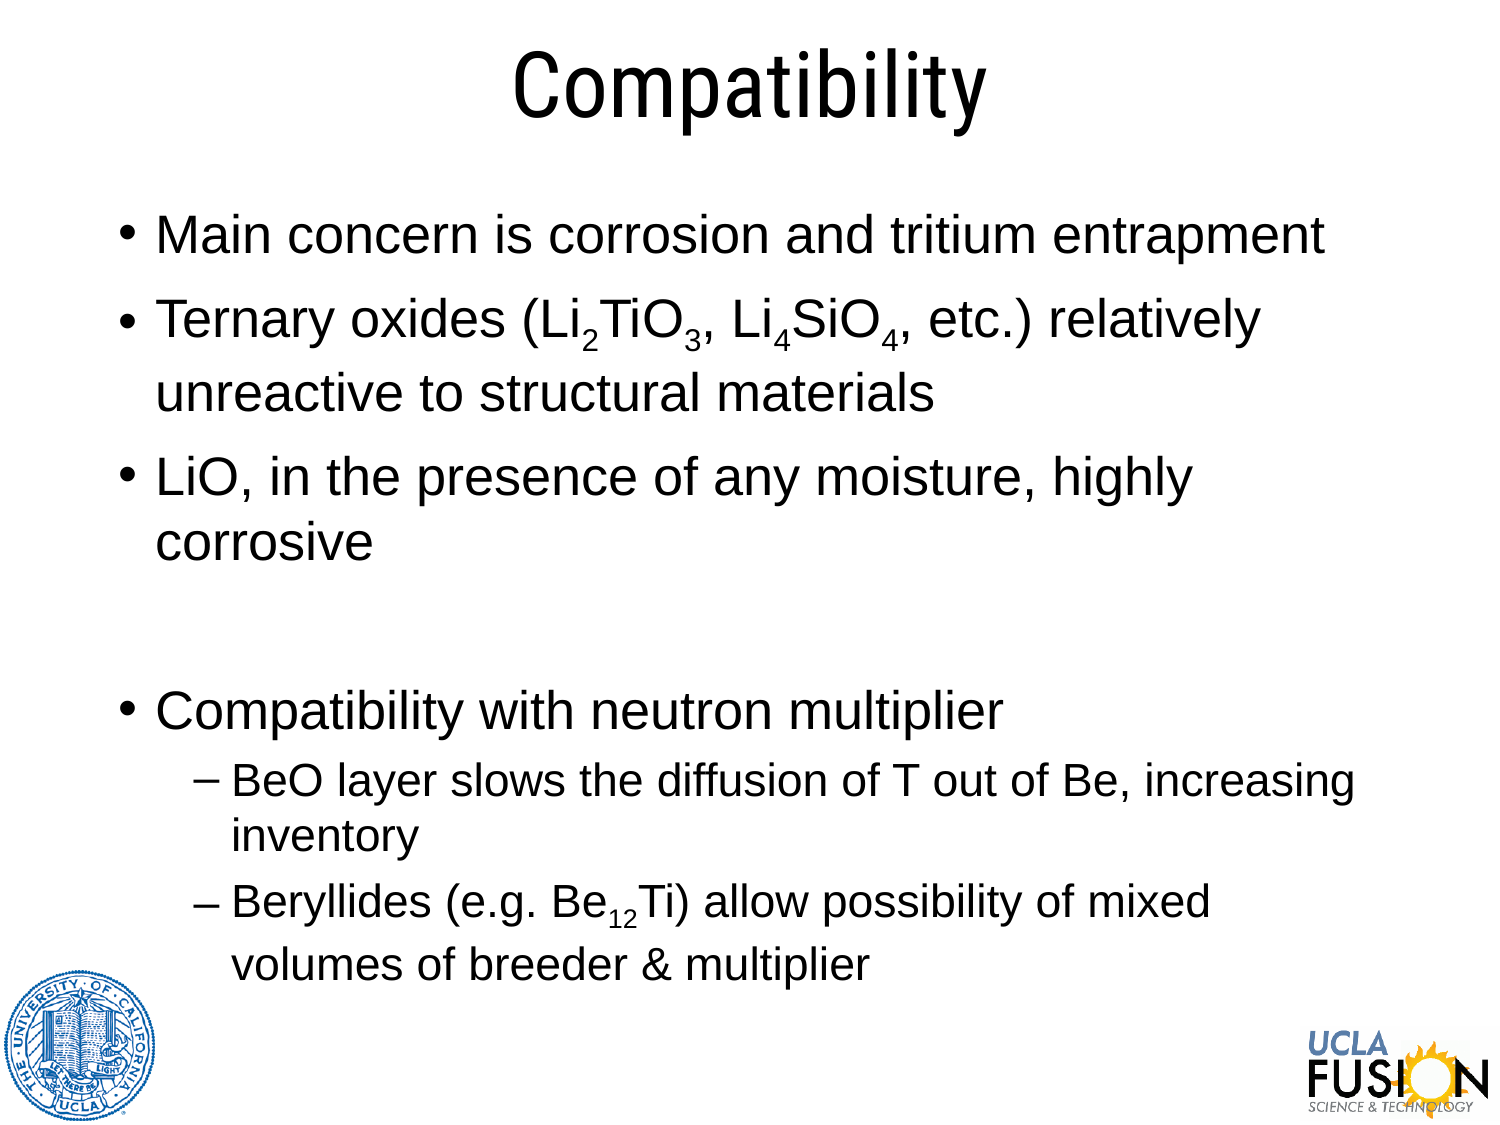

# Compatibility
Main concern is corrosion and tritium entrapment
Ternary oxides (Li2TiO3, Li4SiO4, etc.) relatively unreactive to structural materials
LiO, in the presence of any moisture, highly corrosive

Compatibility with neutron multiplier
BeO layer slows the diffusion of T out of Be, increasing inventory
Beryllides (e.g. Be12Ti) allow possibility of mixed volumes of breeder & multiplier